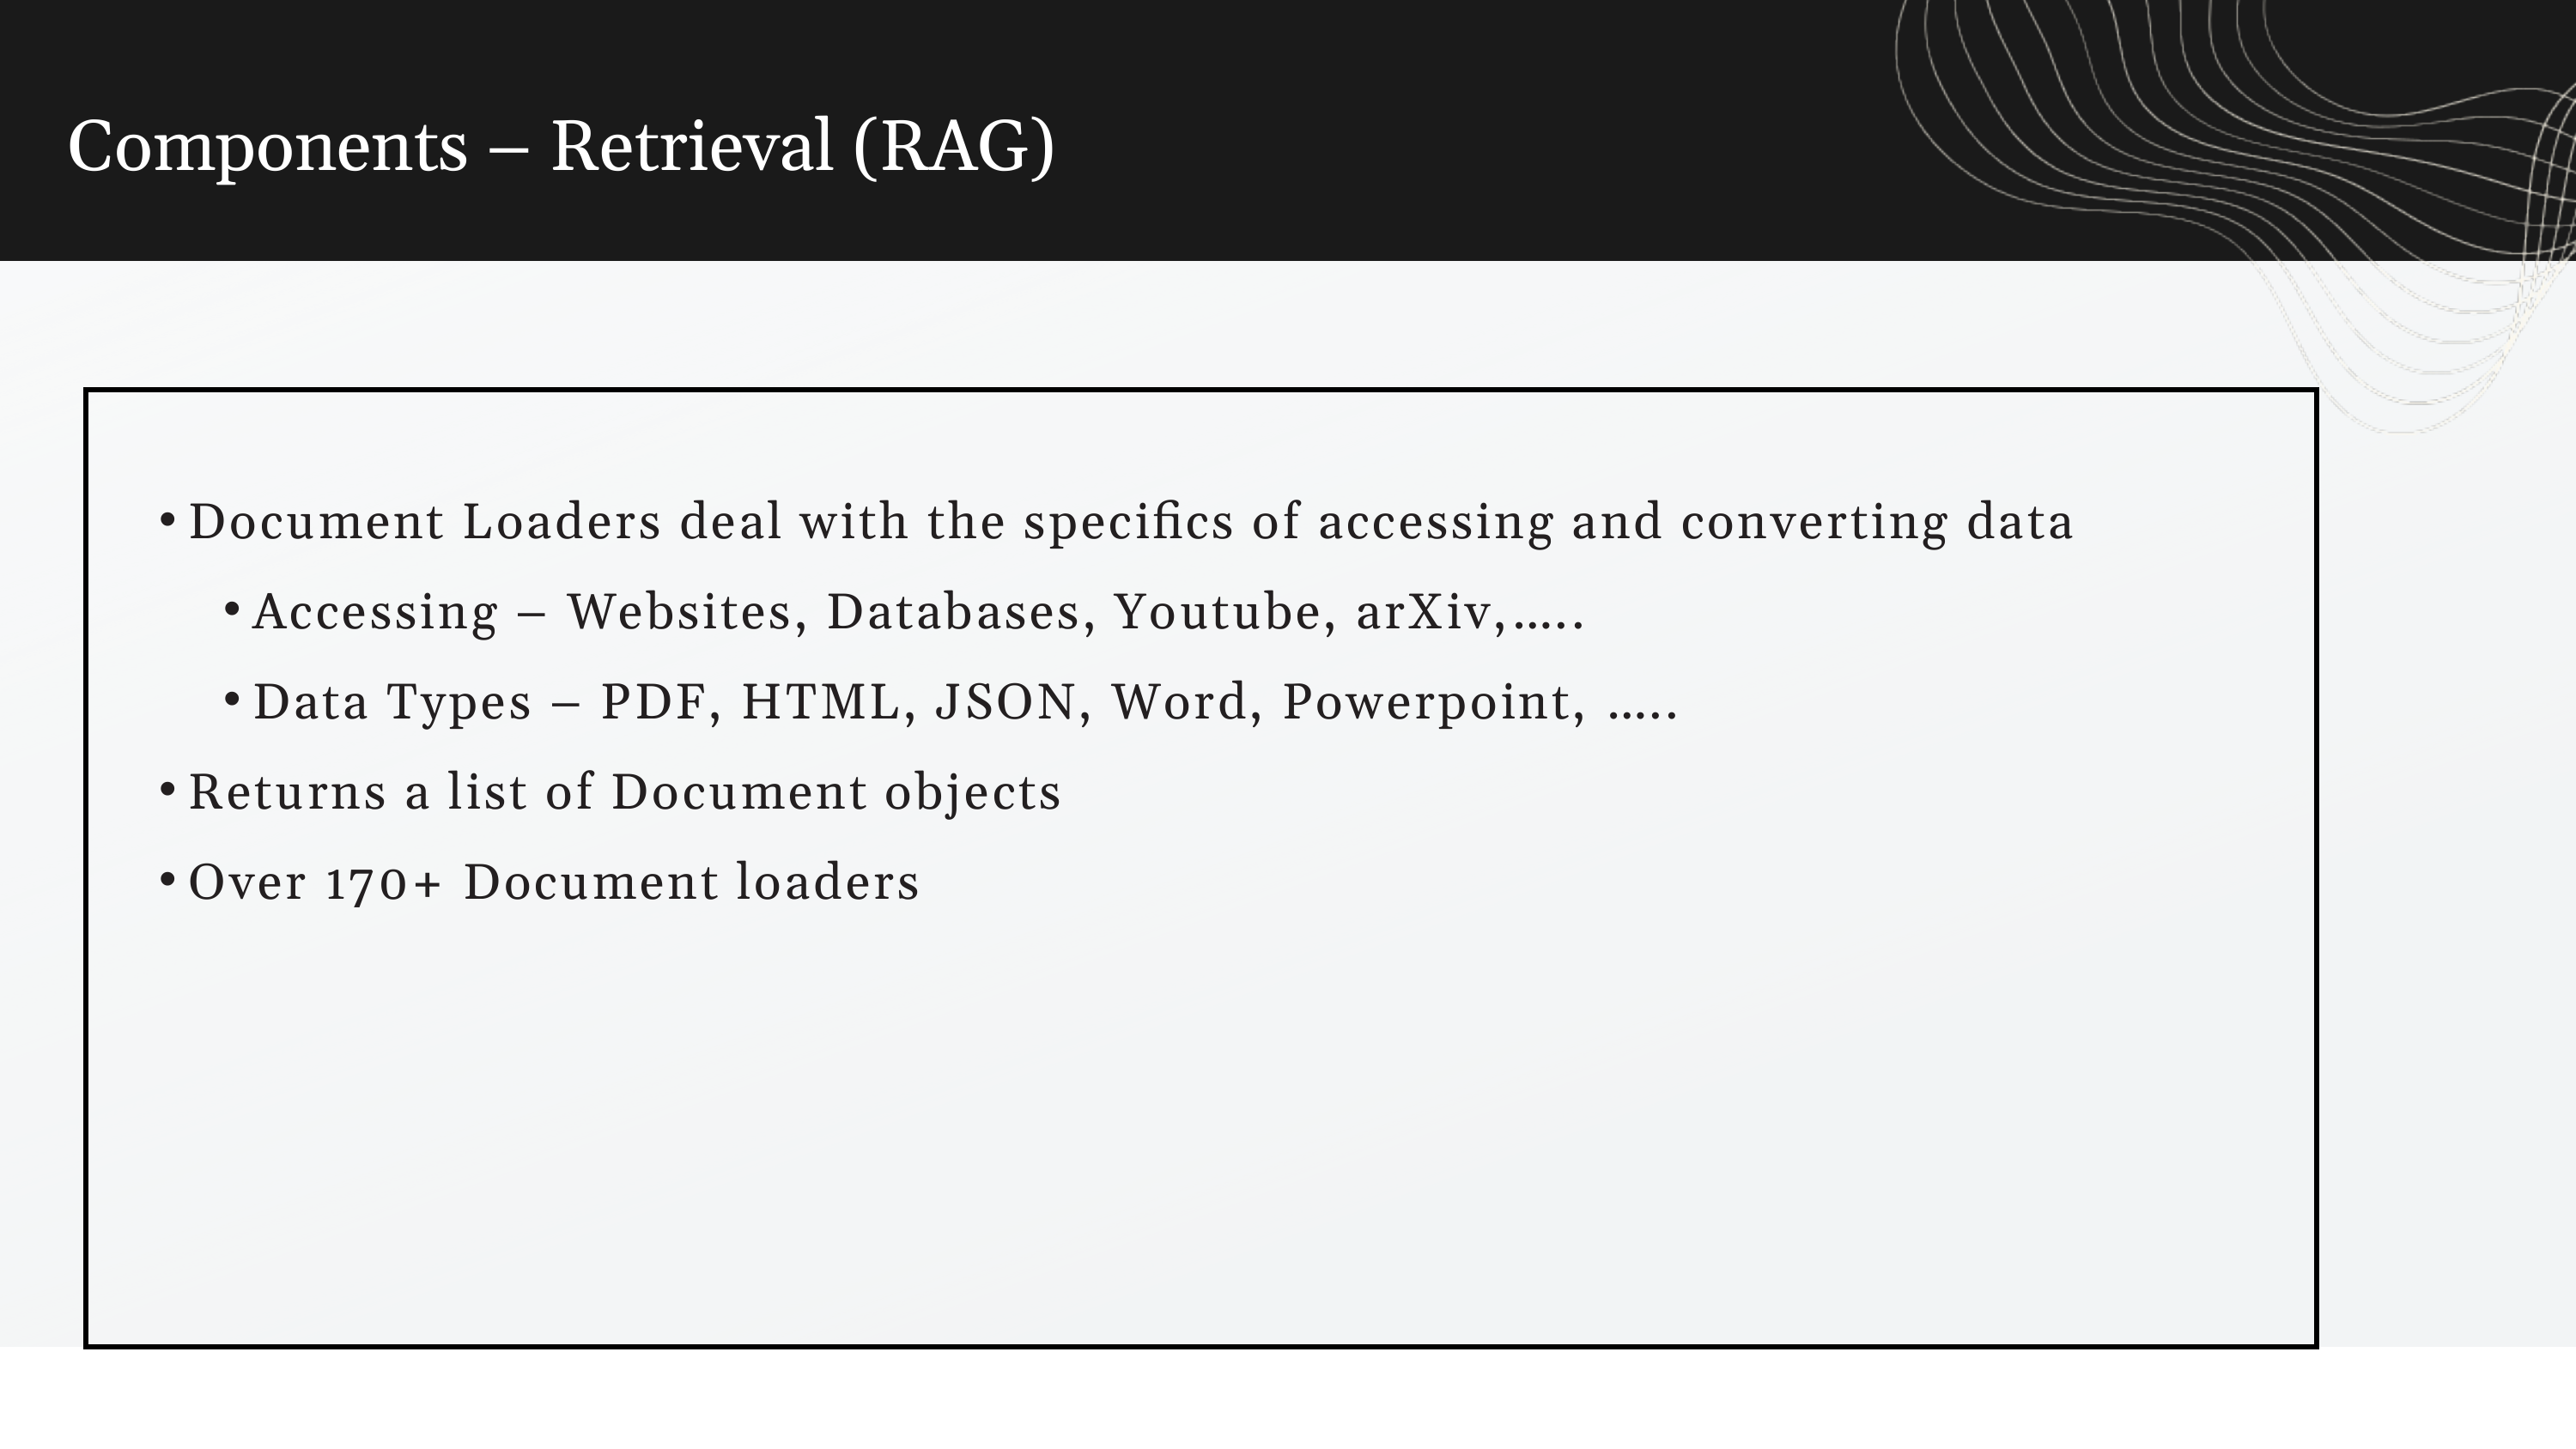

Components – Retrieval (RAG)

Document Loaders deal with the specifics of accessing and converting data
Accessing – Websites, Databases, Youtube, arXiv,…..
Data Types – PDF, HTML, JSON, Word, Powerpoint, …..
Returns a list of Document objects
Over 170+ Document loaders